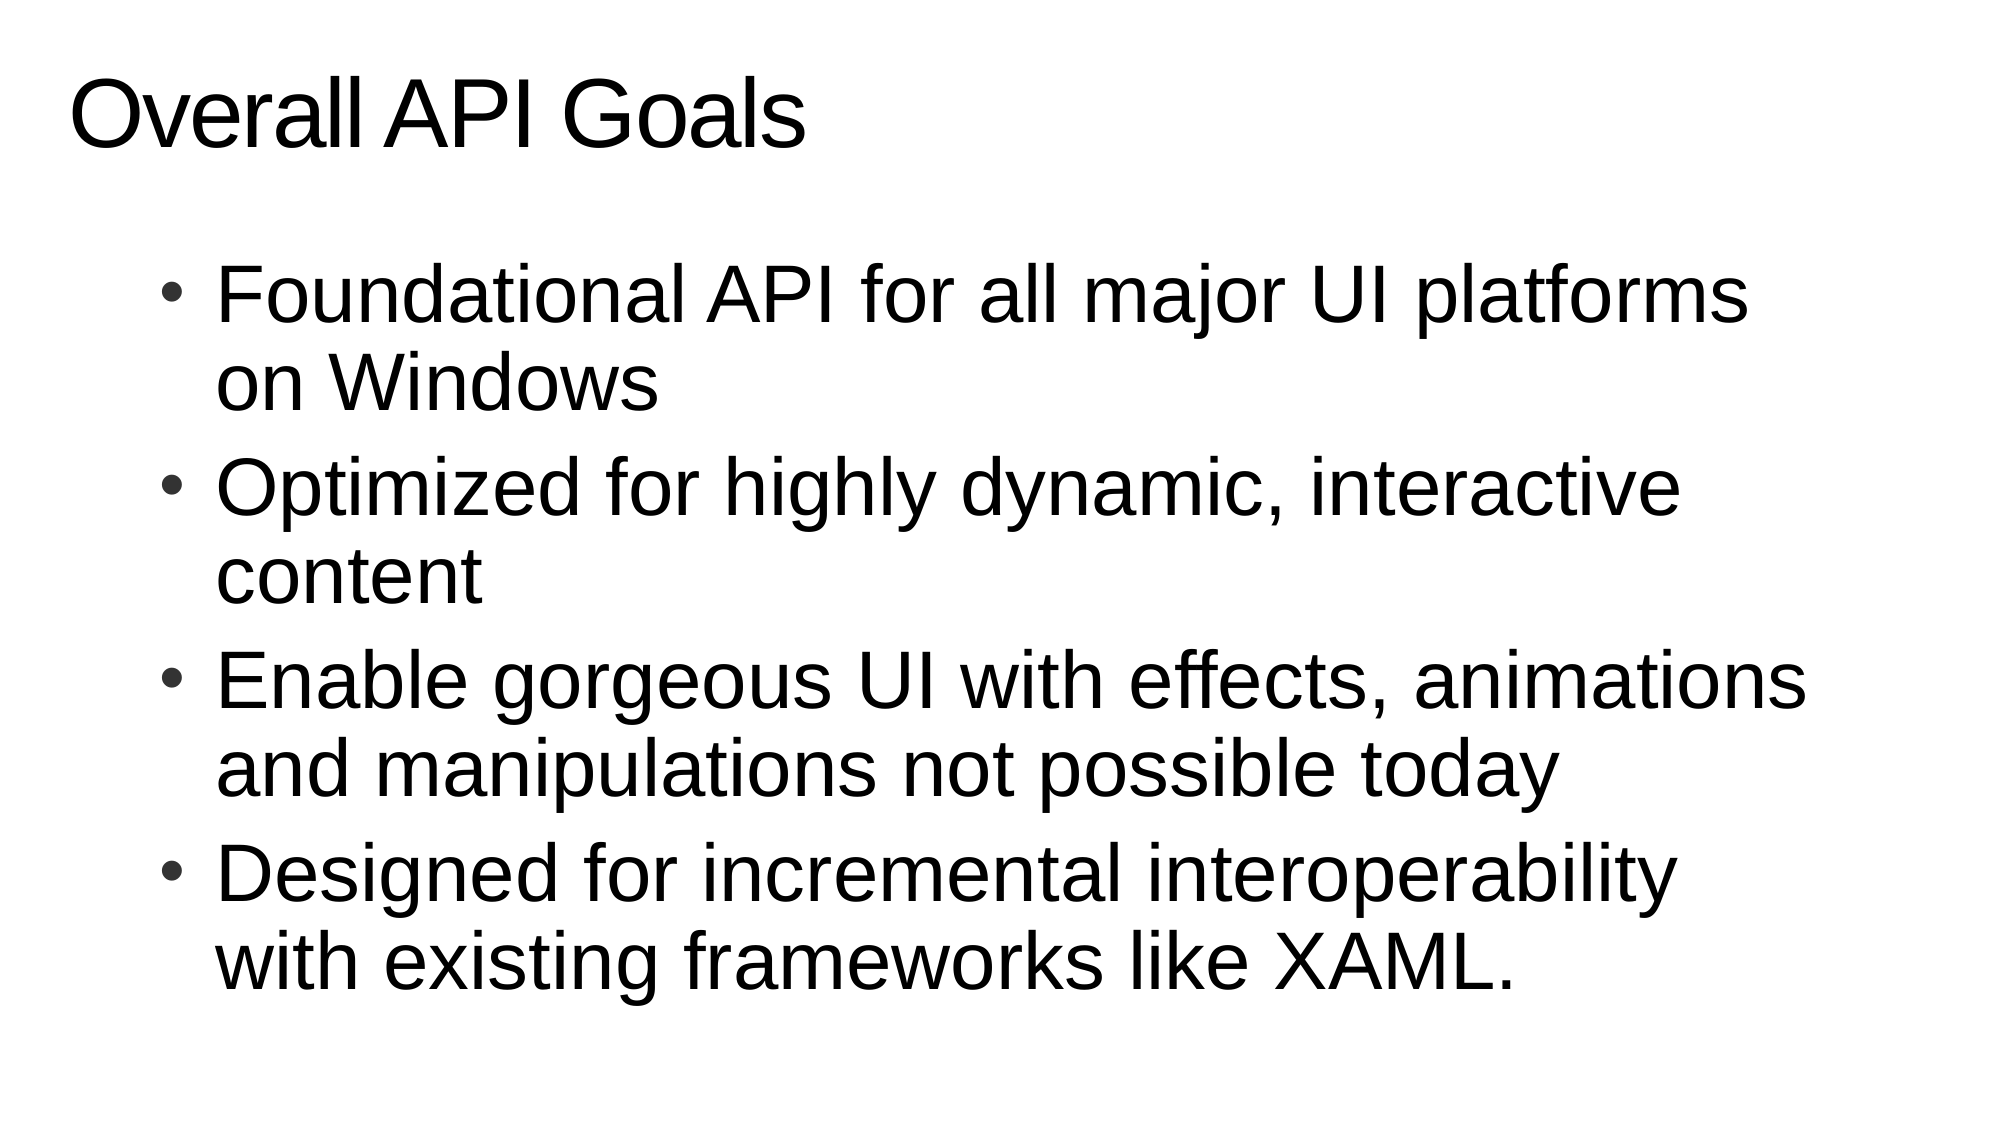

# Overall API Goals
Foundational API for all major UI platforms on Windows
Optimized for highly dynamic, interactive content
Enable gorgeous UI with effects, animations and manipulations not possible today
Designed for incremental interoperability with existing frameworks like XAML.